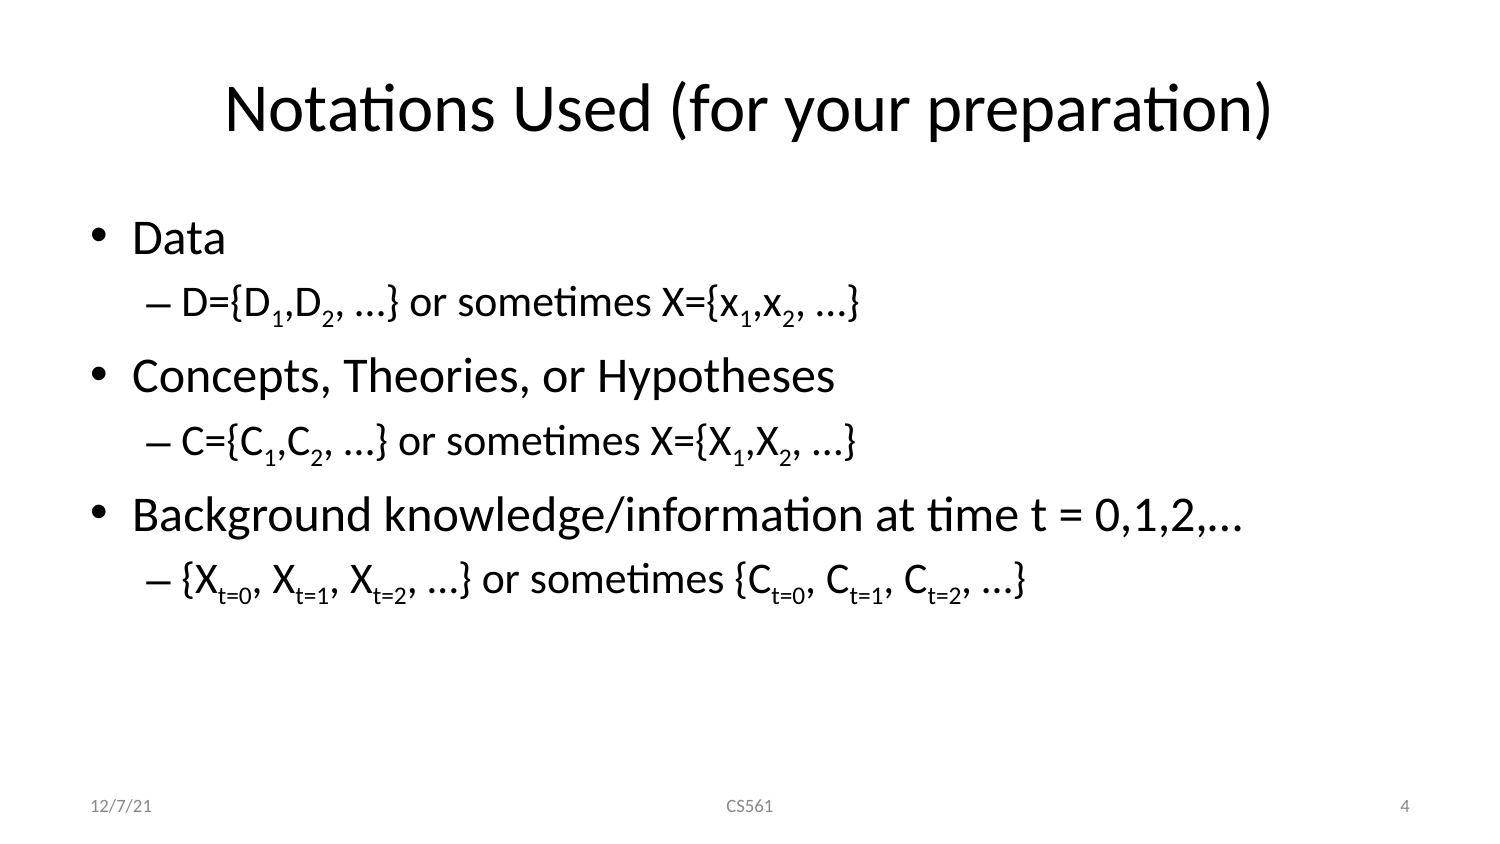

# Notations Used (for your preparation)
Data
D={D1,D2, …} or sometimes X={x1,x2, …}
Concepts, Theories, or Hypotheses
C={C1,C2, …} or sometimes X={X1,X2, …}
Background knowledge/information at time t = 0,1,2,…
{Xt=0, Xt=1, Xt=2, …} or sometimes {Ct=0, Ct=1, Ct=2, …}

12/7/21
CS561
4